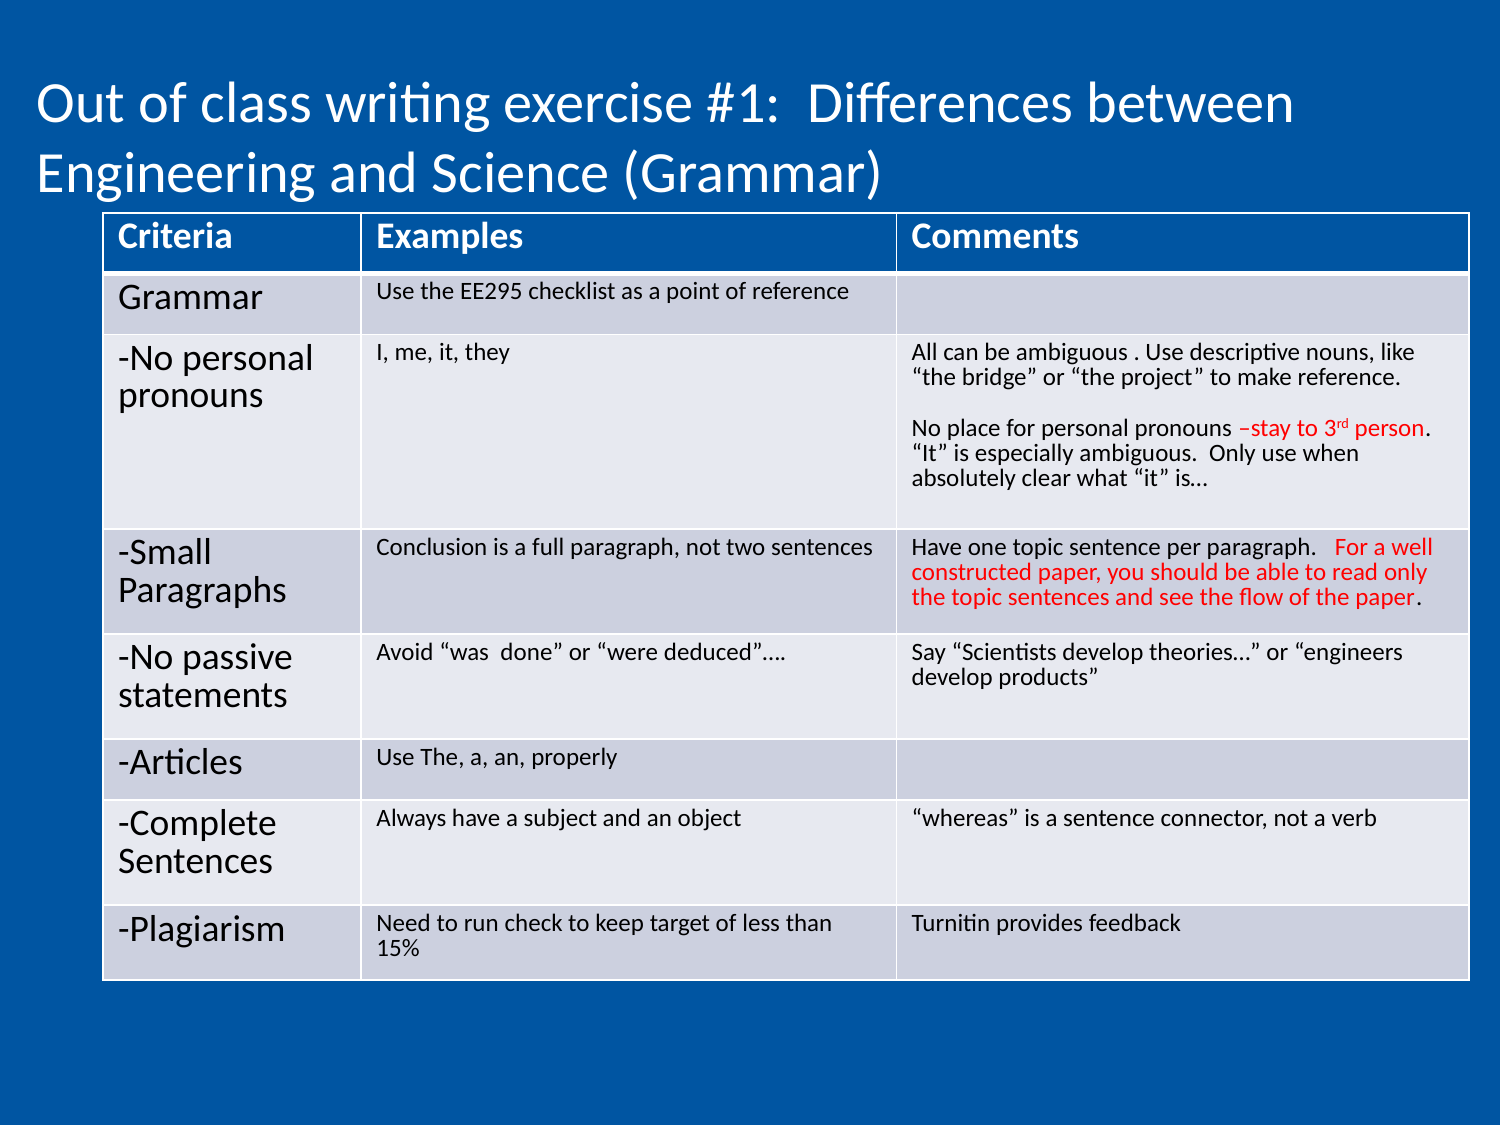

Out of class writing exercise #1:  Differences between Engineering and Science (Grammar)
| Criteria | Examples | Comments |
| --- | --- | --- |
| Grammar | Use the EE295 checklist as a point of reference |  |
| -No personal pronouns | I, me, it, they | All can be ambiguous . Use descriptive nouns, like “the bridge” or “the project” to make reference. No place for personal pronouns –stay to 3rd person. “It” is especially ambiguous. Only use when absolutely clear what “it” is… |
| -Small Paragraphs | Conclusion is a full paragraph, not two sentences | Have one topic sentence per paragraph. For a well constructed paper, you should be able to read only the topic sentences and see the flow of the paper. |
| -No passive statements | Avoid “was done” or “were deduced”…. | Say “Scientists develop theories…” or “engineers develop products” |
| -Articles | Use The, a, an, properly |  |
| -Complete Sentences | Always have a subject and an object | “whereas” is a sentence connector, not a verb |
| -Plagiarism | Need to run check to keep target of less than 15% | Turnitin provides feedback |